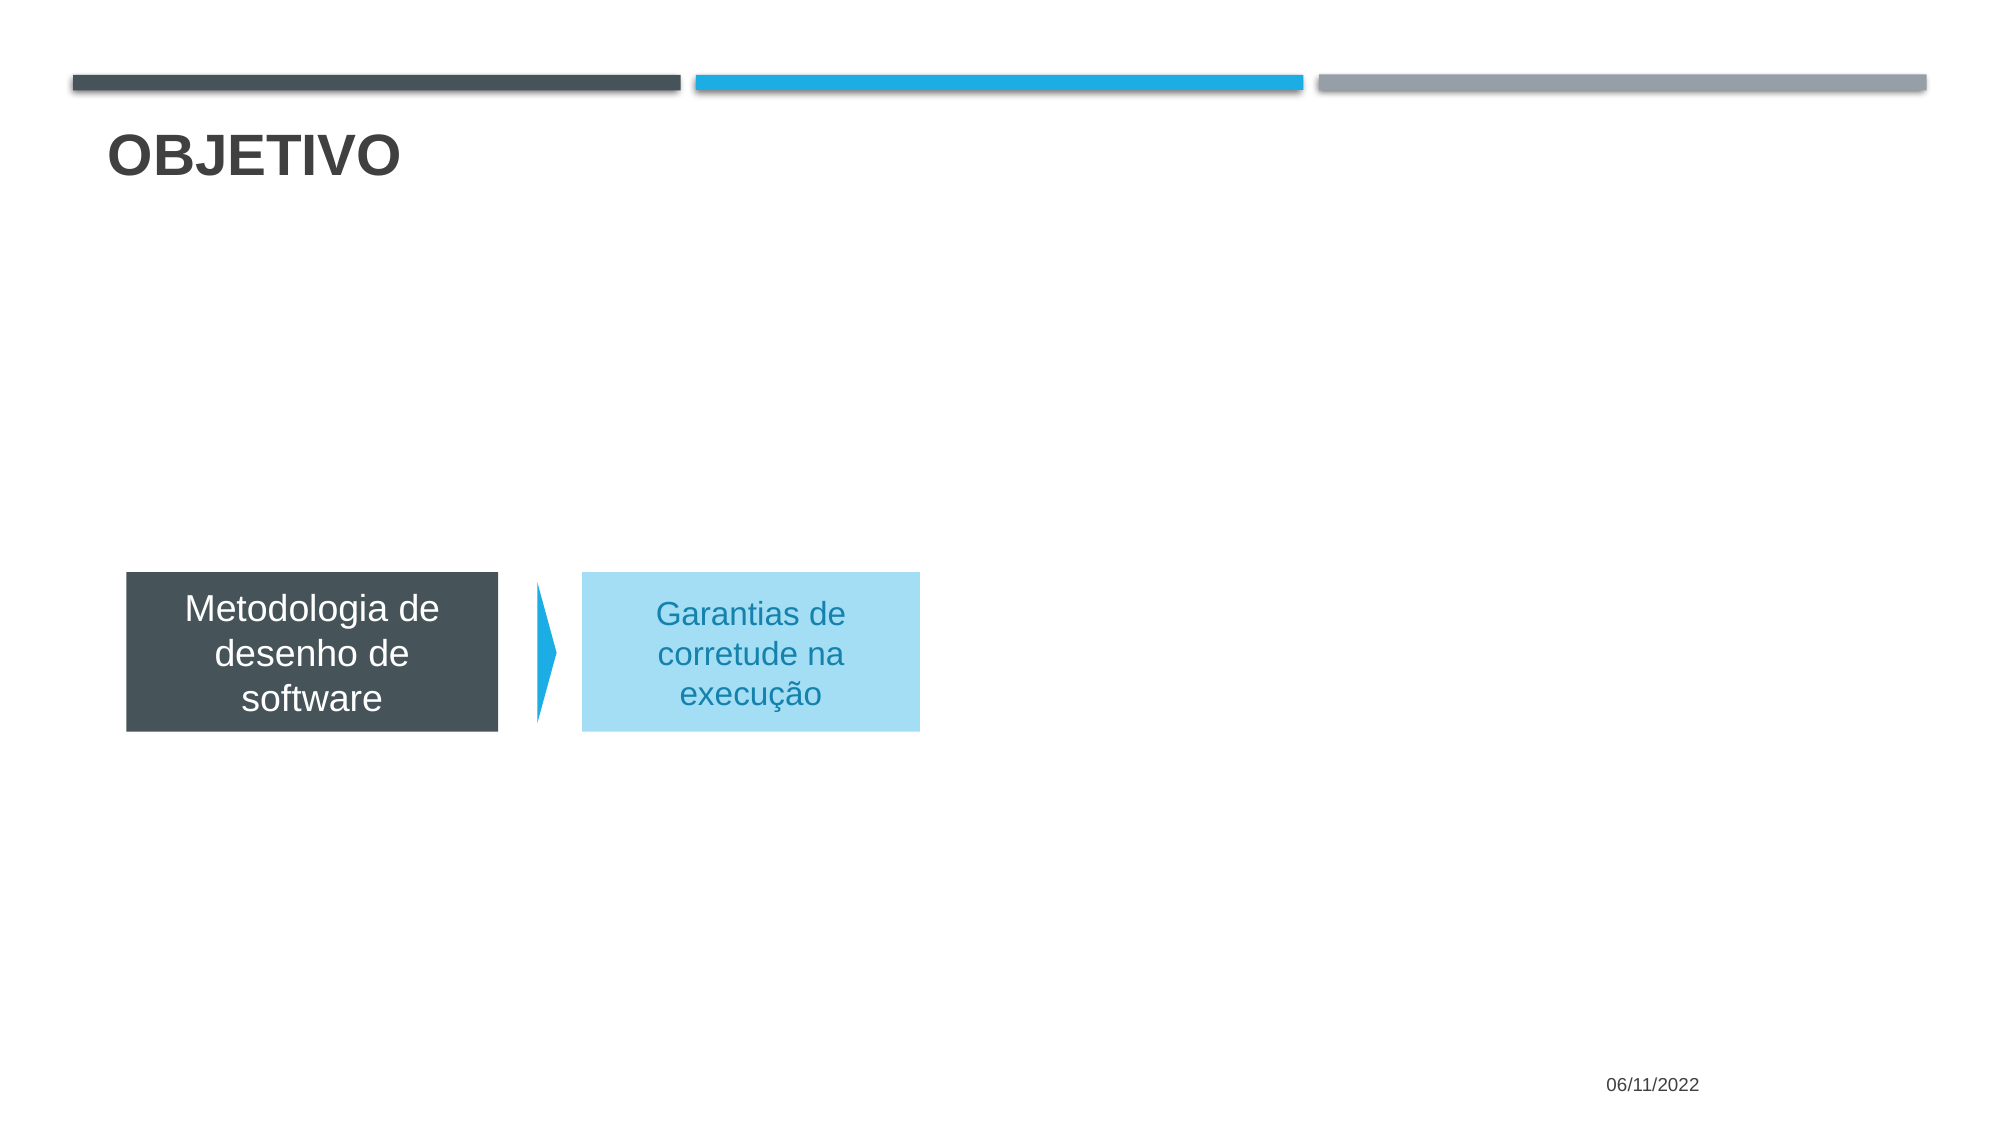

Objetivo
Metodologia de desenho de software
Garantias de corretude na execução

06/11/2022